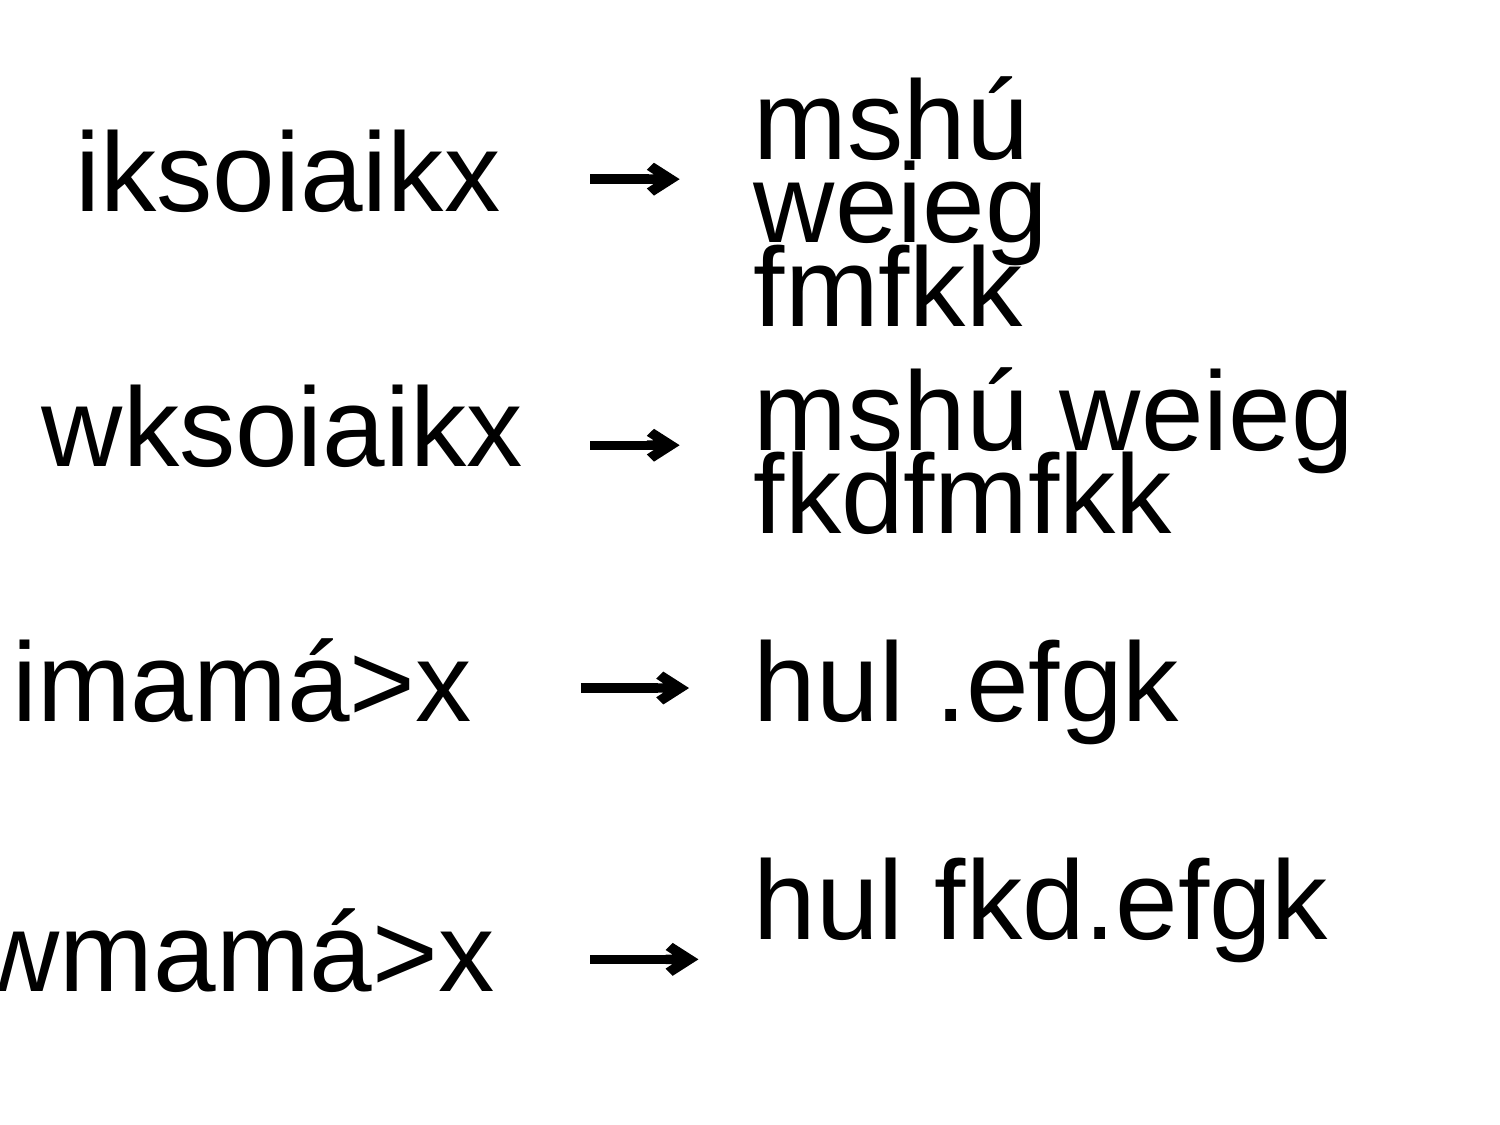

iksoiaikx
mshú weieg
fmfkk
wksoiaikx
mshú weieg
fkdfmfkk
imamá>x
hul .efgk
wmamá>x
hul fkd.efgk